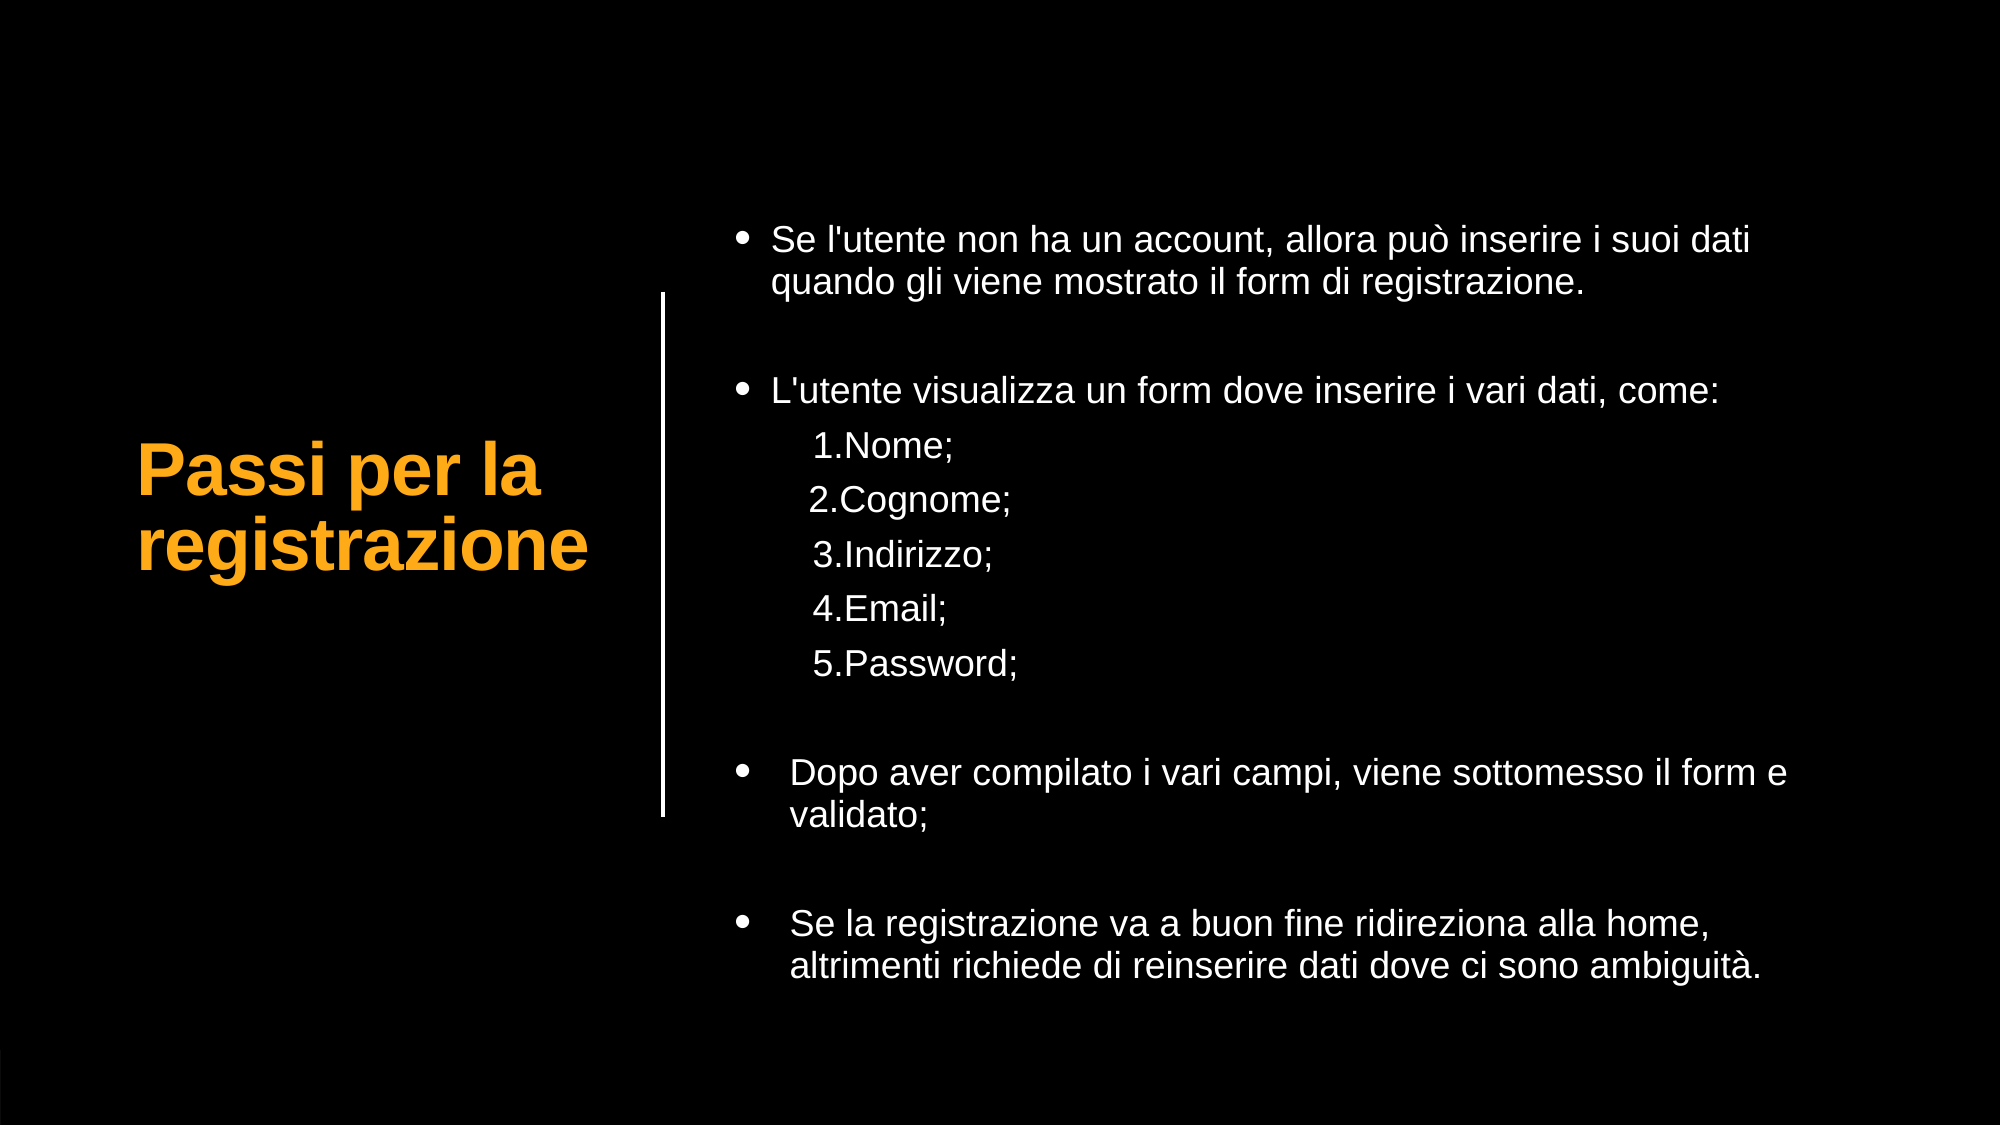

Passi per la registrazione

Se l'utente non ha un account, allora può inserire i suoi dati quando gli viene mostrato il form di registrazione. ​

L'utente visualizza un form dove inserire i vari dati, come:​
     1.Nome;​
  2.Cognome;​
     3.Indirizzo; ​
     4.Email;​
     5.Password;​

Dopo aver compilato i vari campi, viene sottomesso il form e validato;​

Se la registrazione va a buon fine ridireziona alla home, altrimenti richiede di reinserire dati dove ci sono ambiguità.​